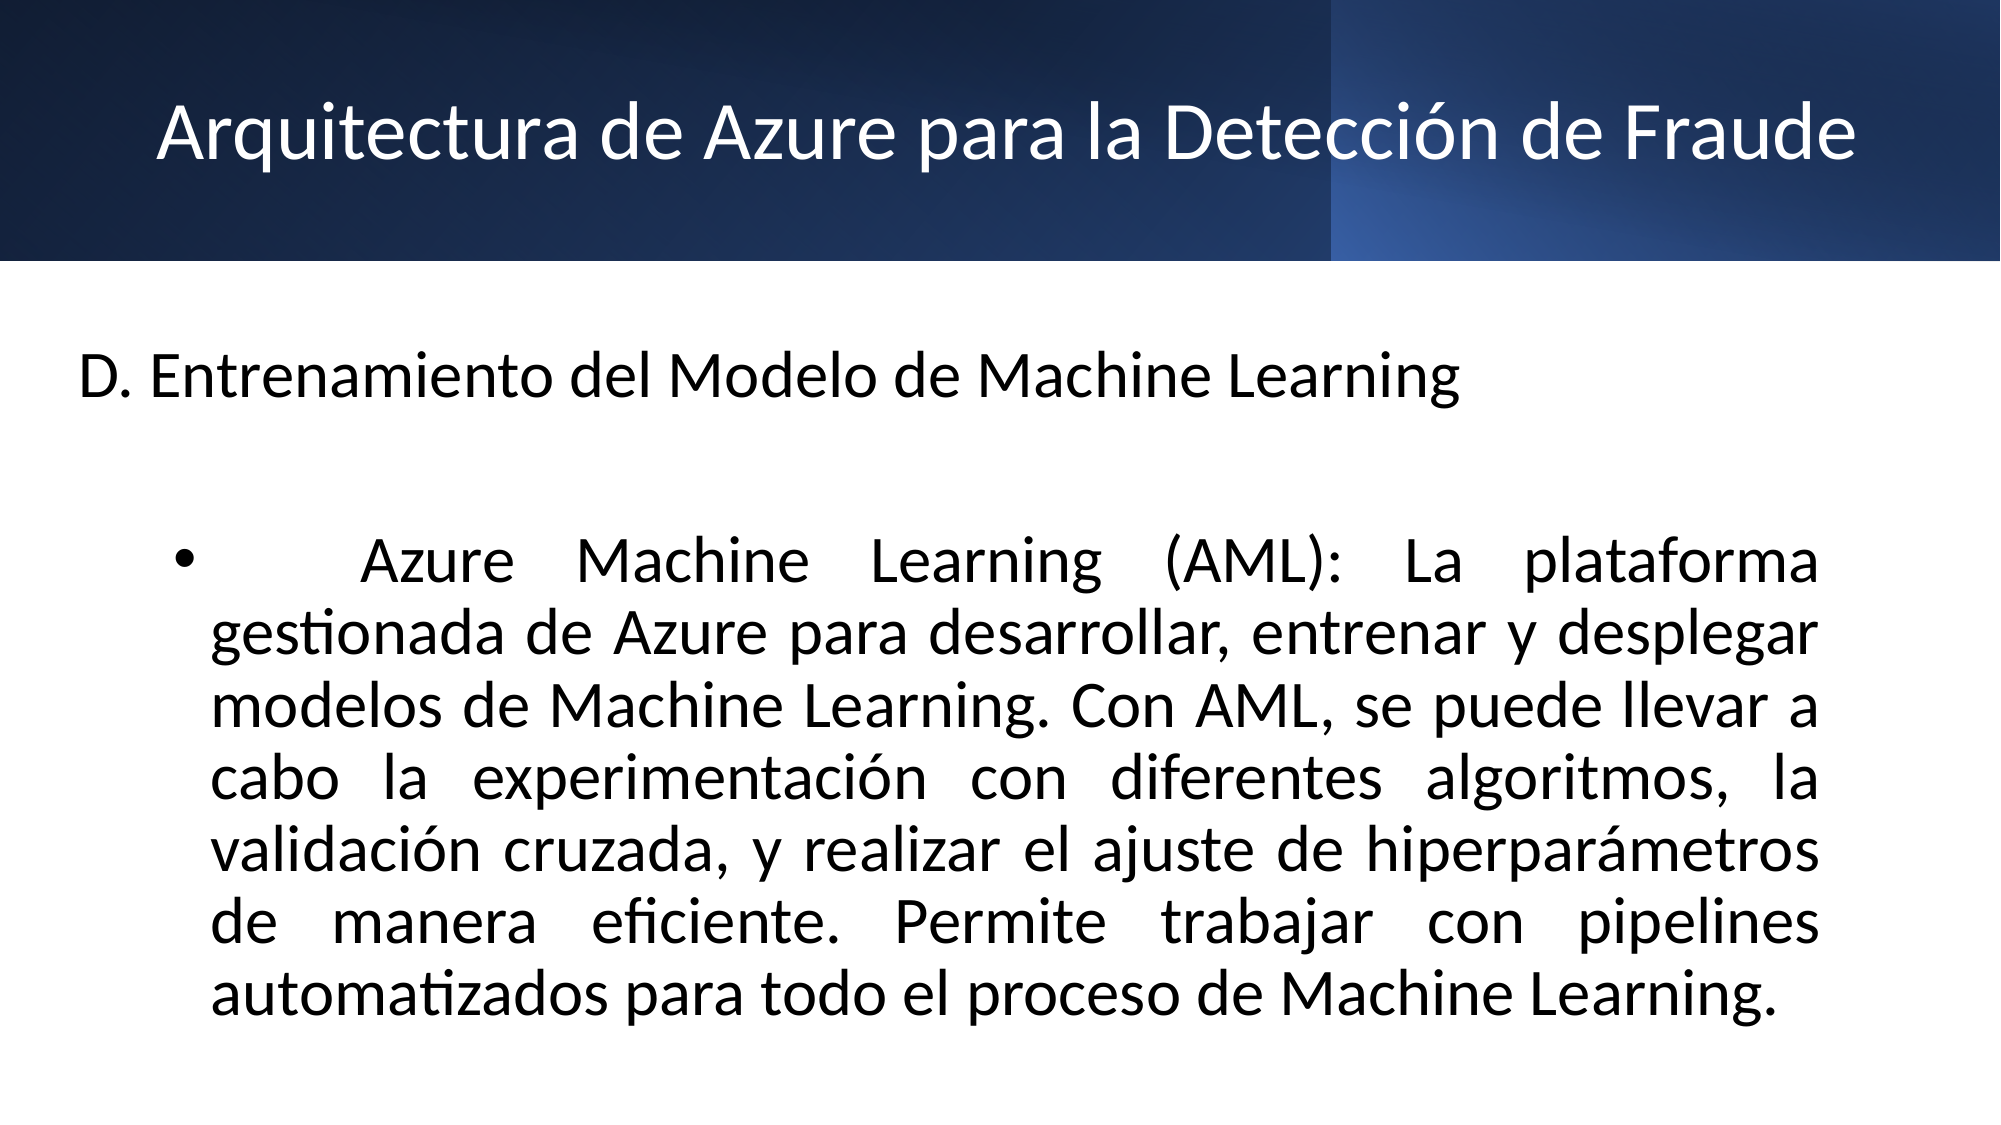

# Arquitectura de Azure para la Detección de Fraude
D. Entrenamiento del Modelo de Machine Learning

	Azure Machine Learning (AML): La plataforma gestionada de Azure para desarrollar, entrenar y desplegar modelos de Machine Learning. Con AML, se puede llevar a cabo la experimentación con diferentes algoritmos, la validación cruzada, y realizar el ajuste de hiperparámetros de manera eficiente. Permite trabajar con pipelines automatizados para todo el proceso de Machine Learning.